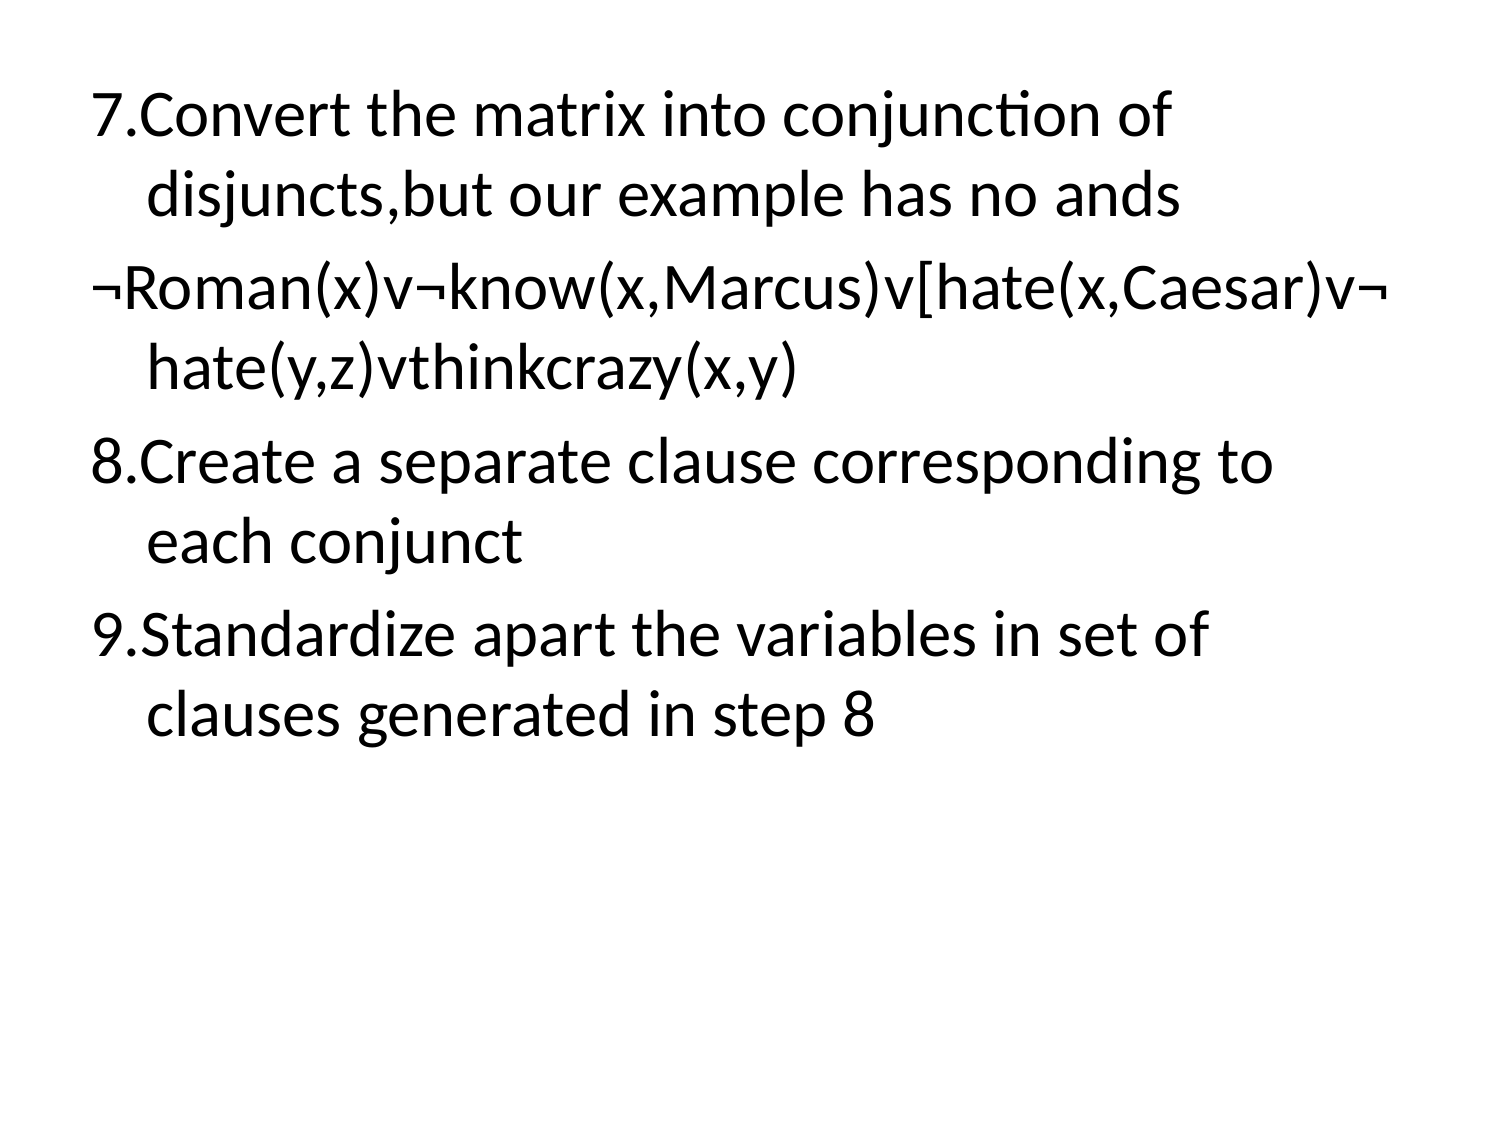

7.Convert the matrix into conjunction of disjuncts,but our example has no ands
¬Roman(x)ᴠ¬know(x,Marcus)ᴠ[hate(x,Caesar)ᴠ¬ hate(y,z)ᴠthinkcrazy(x,y)
8.Create a separate clause corresponding to each conjunct
9.Standardize apart the variables in set of clauses generated in step 8